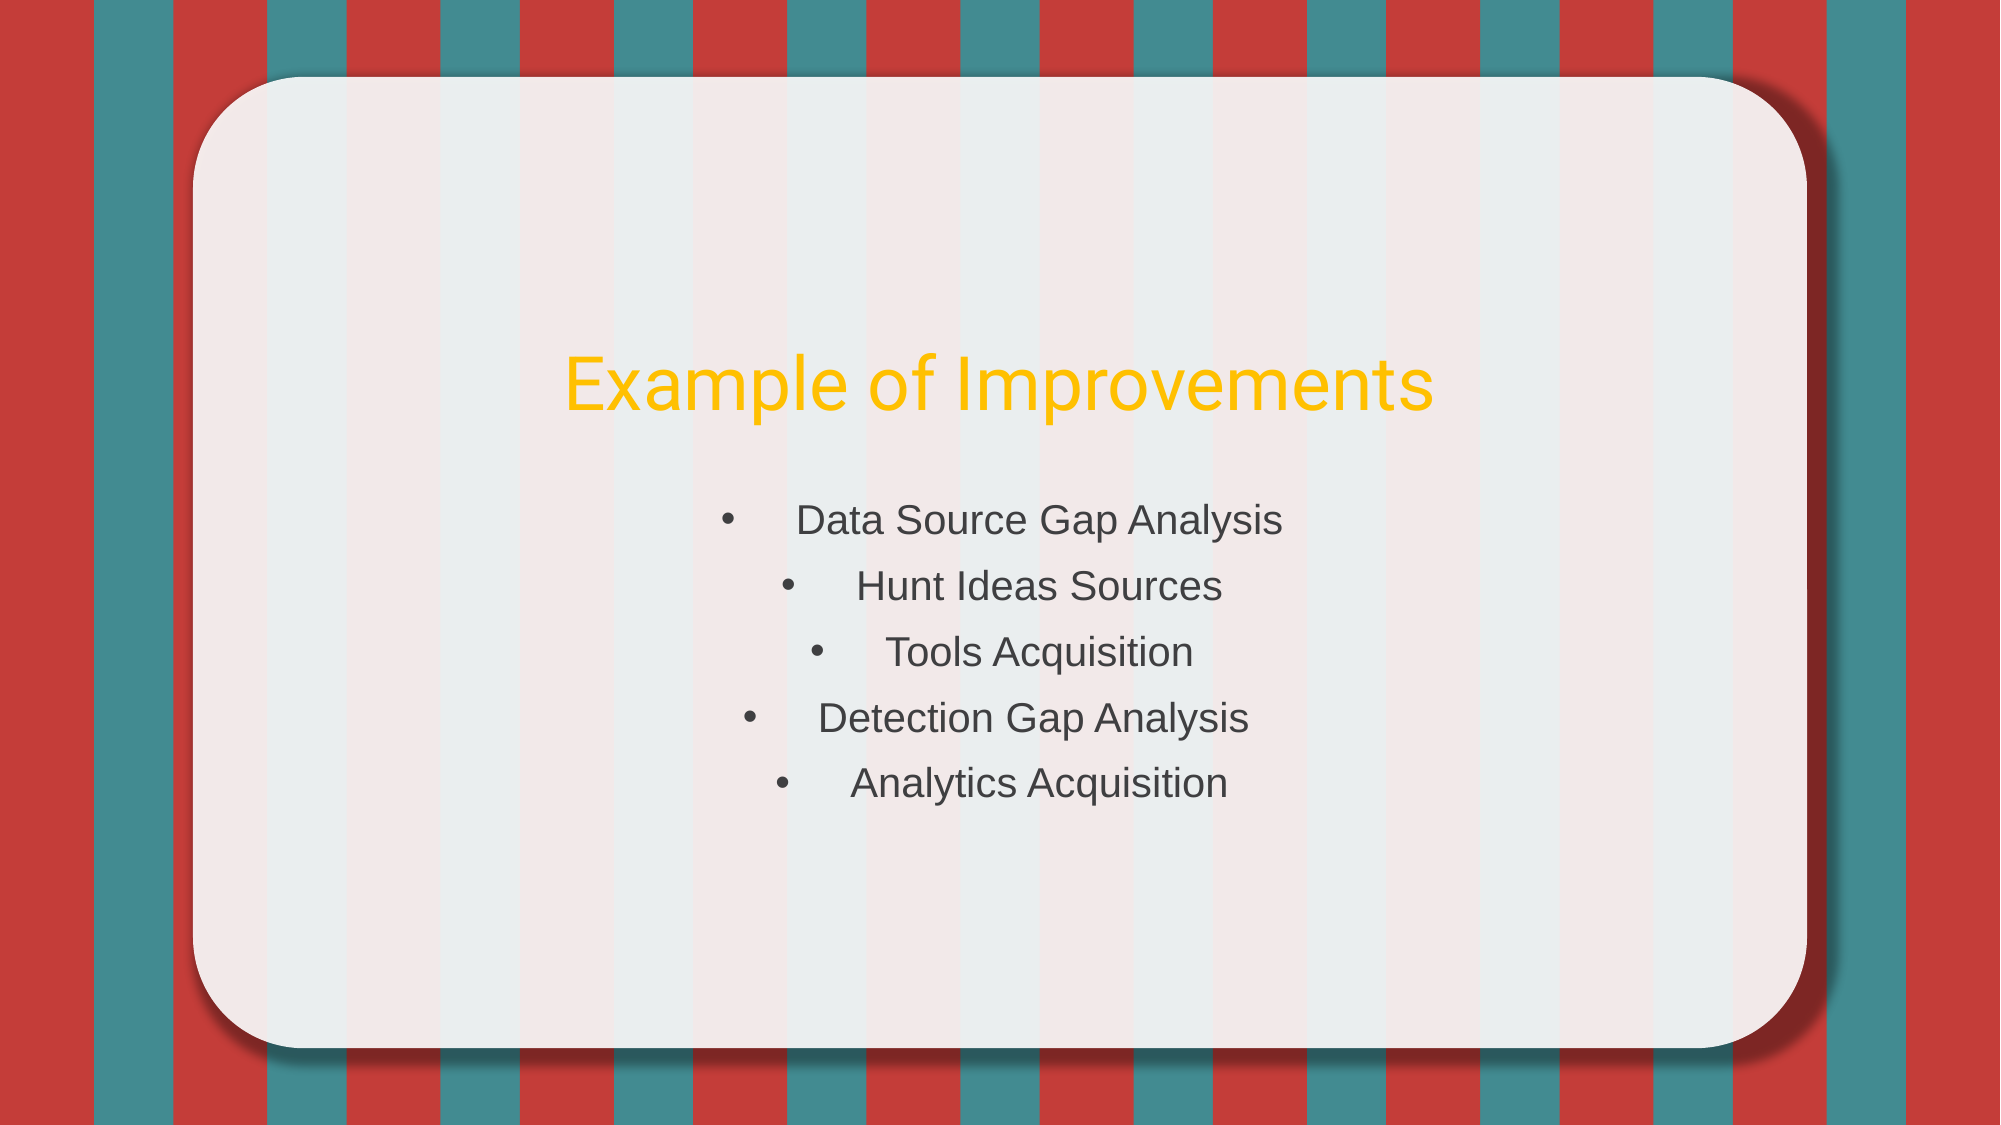

# Example of Improvements
Data Source Gap Analysis
Hunt Ideas Sources
Tools Acquisition
Detection Gap Analysis
Analytics Acquisition